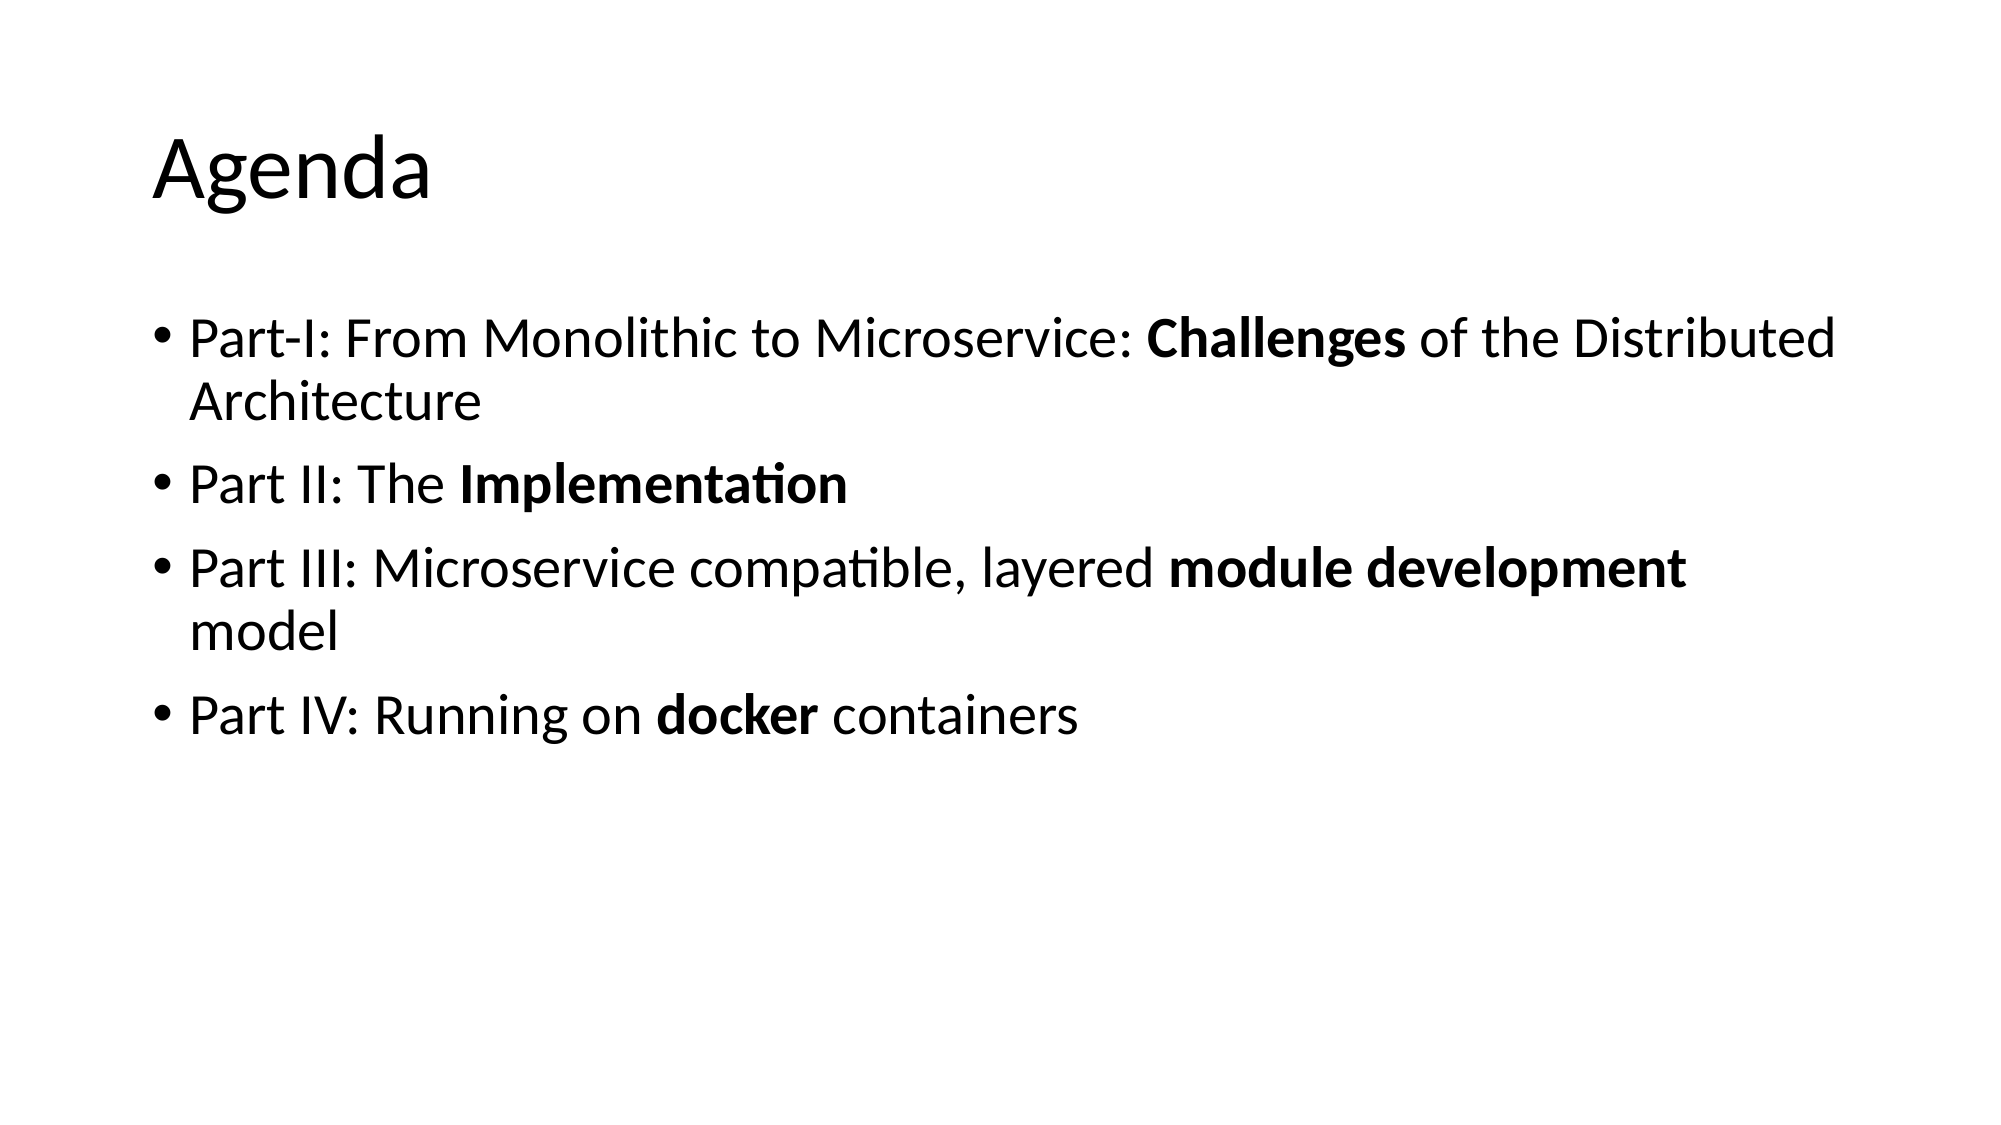

# Agenda
Part-I: From Monolithic to Microservice: Challenges of the Distributed Architecture
Part II: The Implementation
Part III: Microservice compatible, layered module development model
Part IV: Running on docker containers